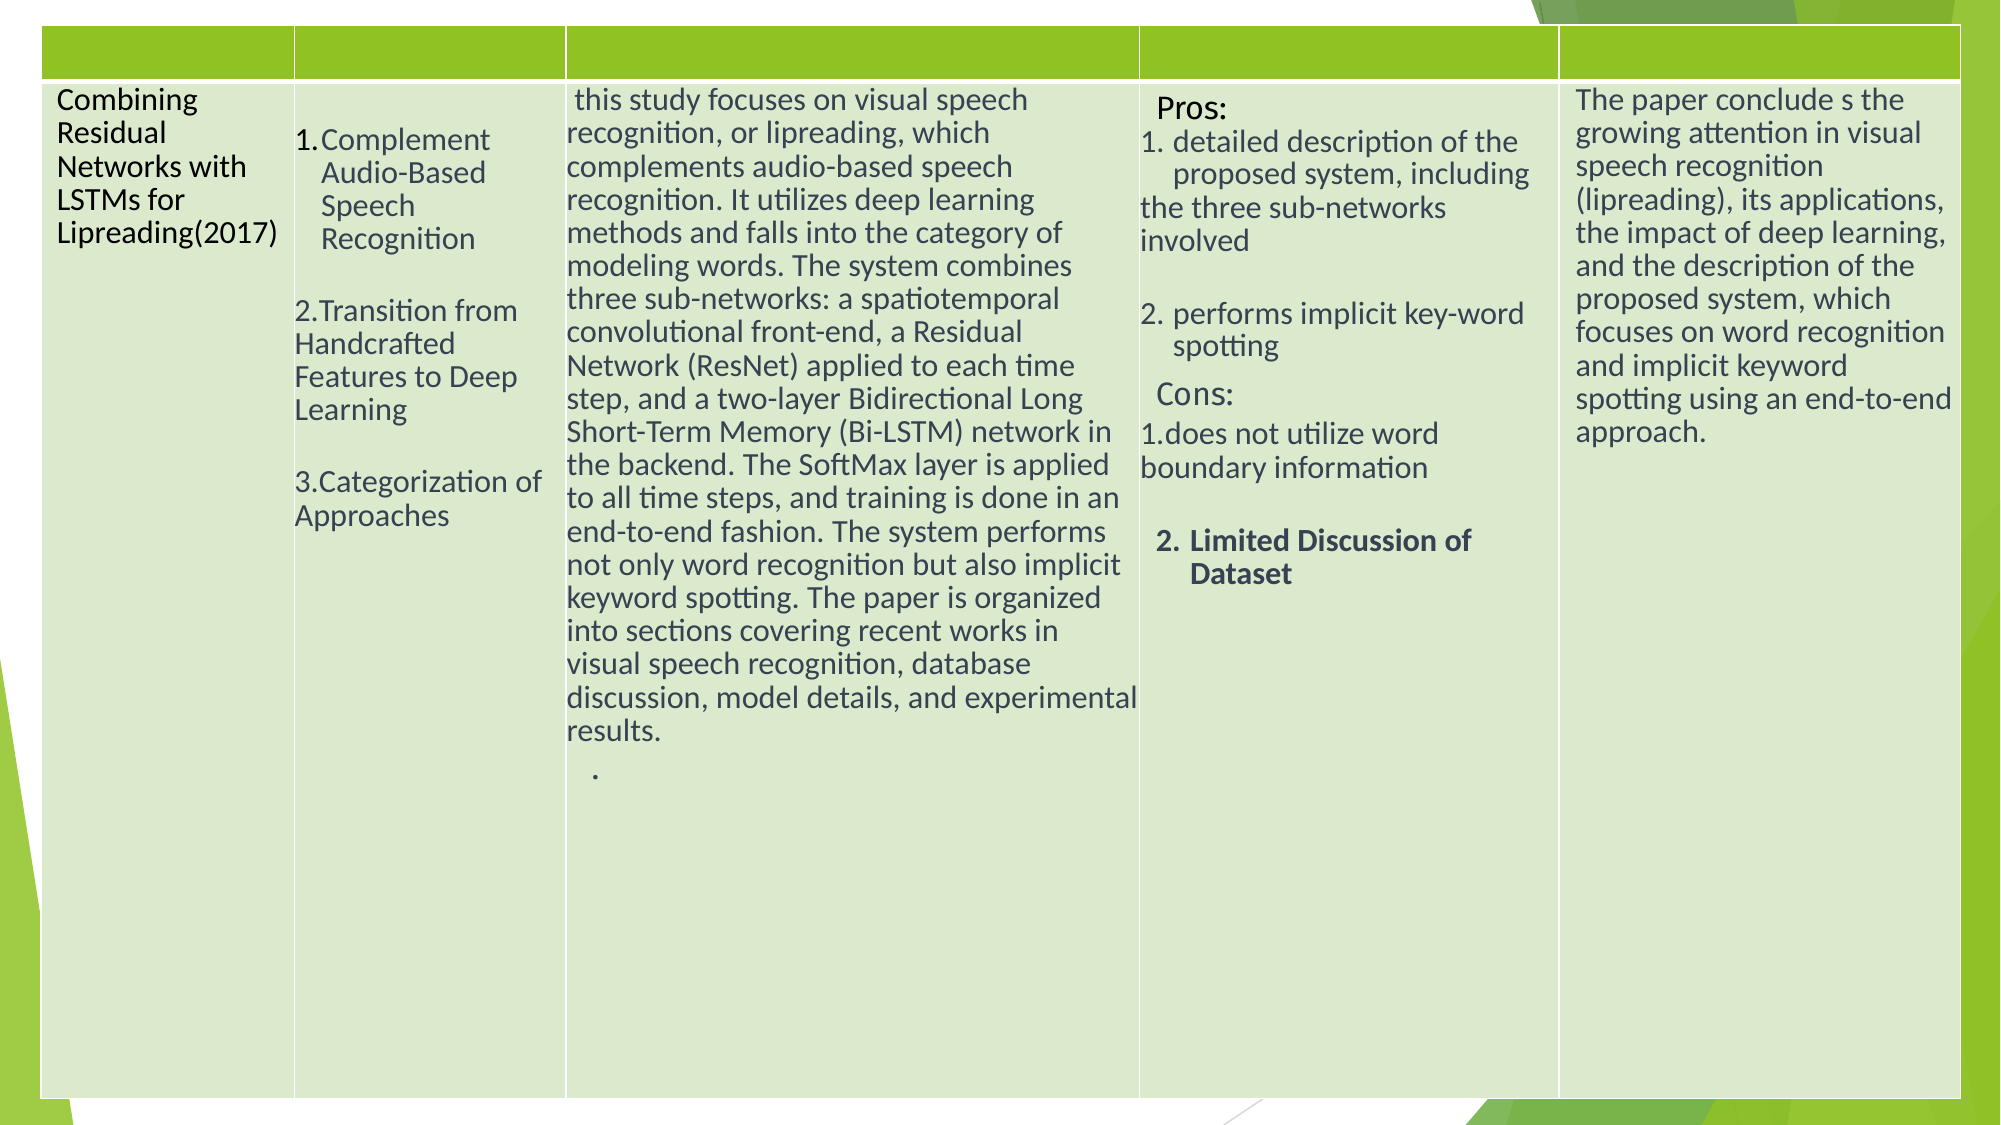

|  |  |  |  |  |
| --- | --- | --- | --- | --- |
| Combining Residual Networks with LSTMs for Lipreading(2017) | Complement Audio-Based Speech Recognition Transition from Handcrafted Features to Deep Learning Categorization of Approaches | this study focuses on visual speech recognition, or lipreading, which complements audio-based speech recognition. It utilizes deep learning methods and falls into the category of modeling words. The system combines three sub-networks: a spatiotemporal convolutional front-end, a Residual Network (ResNet) applied to each time step, and a two-layer Bidirectional Long Short-Term Memory (Bi-LSTM) network in the backend. The SoftMax layer is applied to all time steps, and training is done in an end-to-end fashion. The system performs not only word recognition but also implicit keyword spotting. The paper is organized into sections covering recent works in visual speech recognition, database discussion, model details, and experimental results. . | Pros: detailed description of the proposed system, including the three sub-networks involved performs implicit key-word spotting Cons: does not utilize word boundary information Limited Discussion of Dataset | The paper conclude s the growing attention in visual speech recognition (lipreading), its applications, the impact of deep learning, and the description of the proposed system, which focuses on word recognition and implicit keyword spotting using an end-to-end approach. |